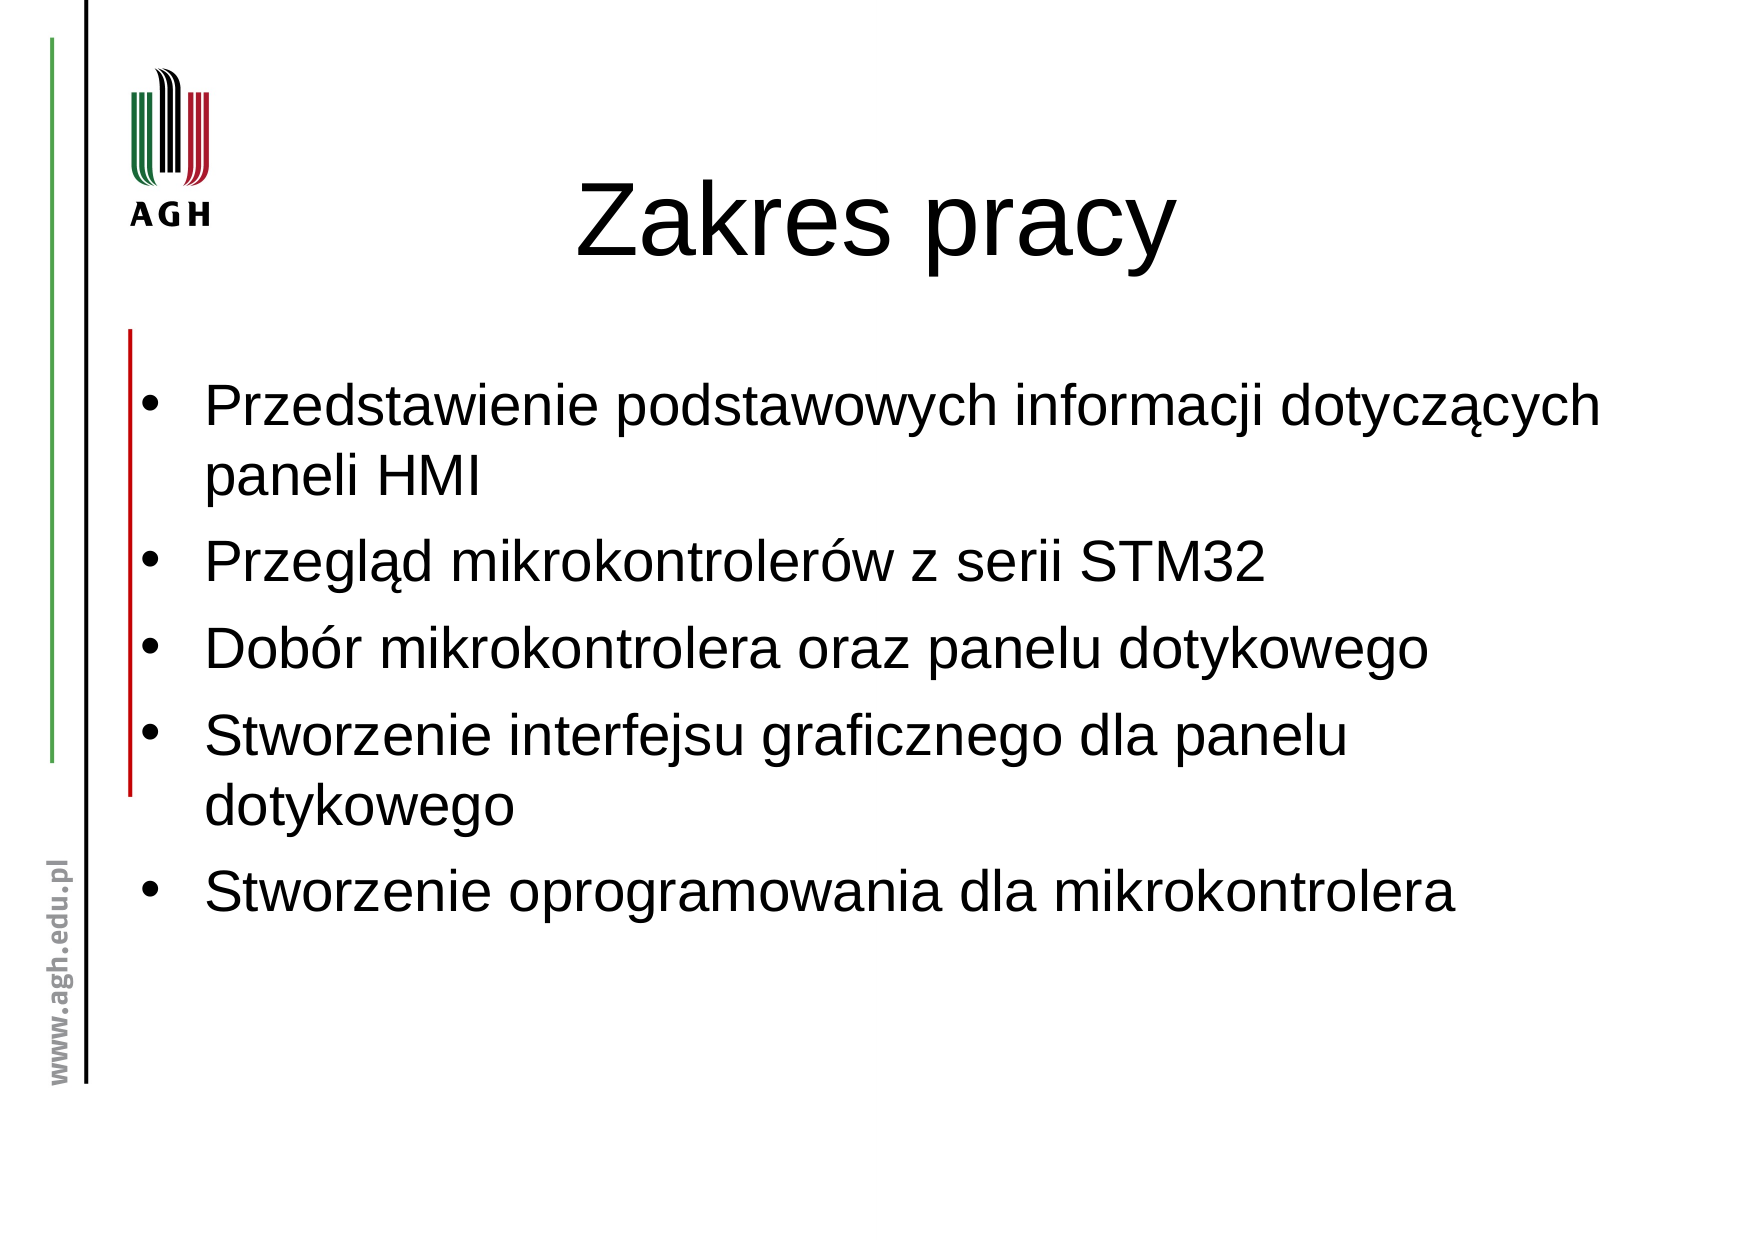

# Zakres pracy
Przedstawienie podstawowych informacji dotyczących paneli HMI
Przegląd mikrokontrolerów z serii STM32
Dobór mikrokontrolera oraz panelu dotykowego
Stworzenie interfejsu graficznego dla panelu dotykowego
Stworzenie oprogramowania dla mikrokontrolera